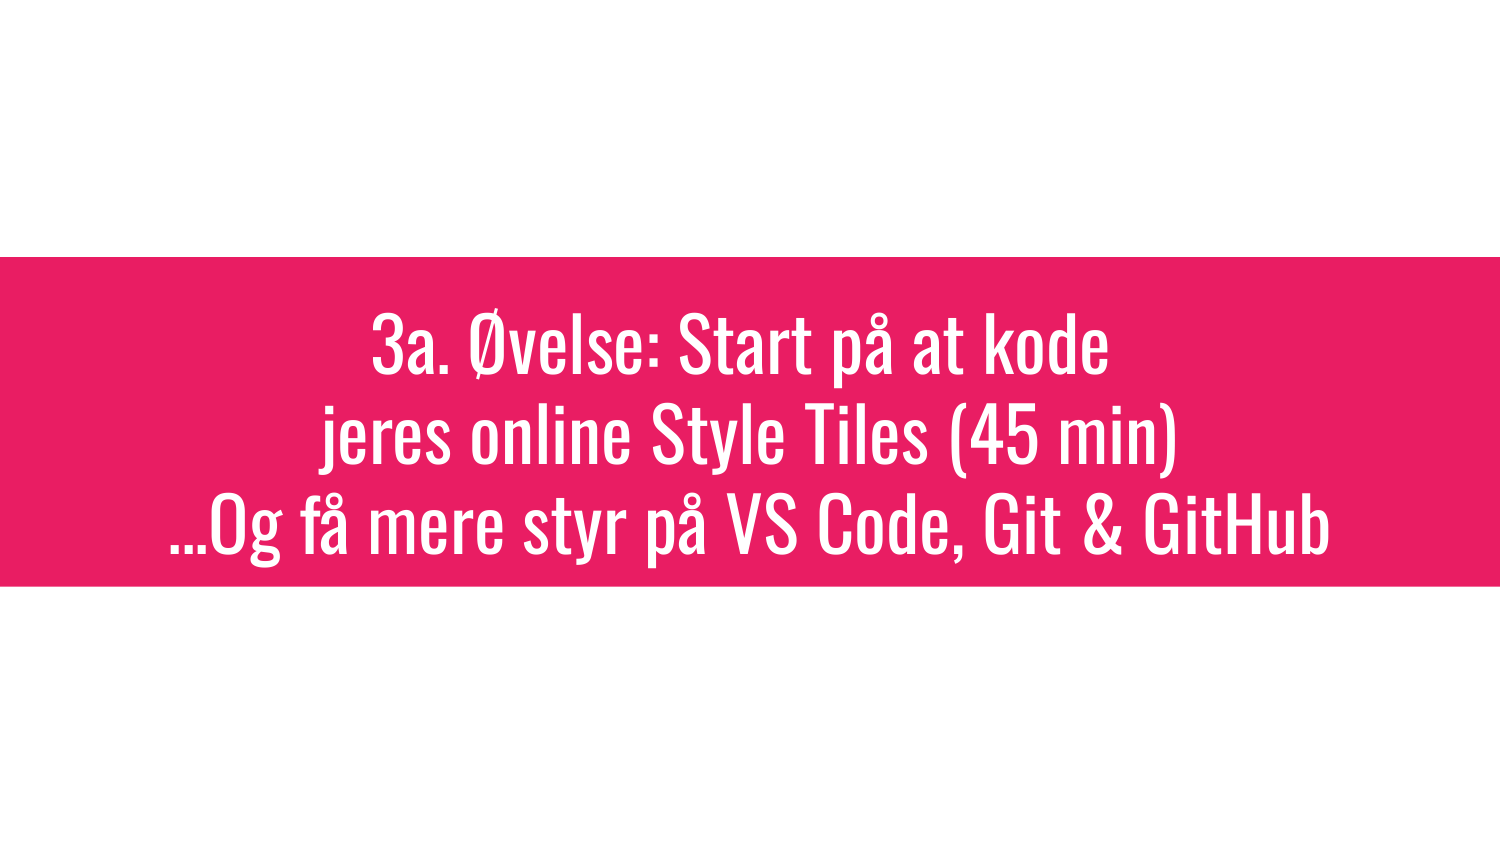

# 3a. Øvelse: Start på at kode jeres online Style Tiles (45 min)
...Og få mere styr på VS Code, Git & GitHub